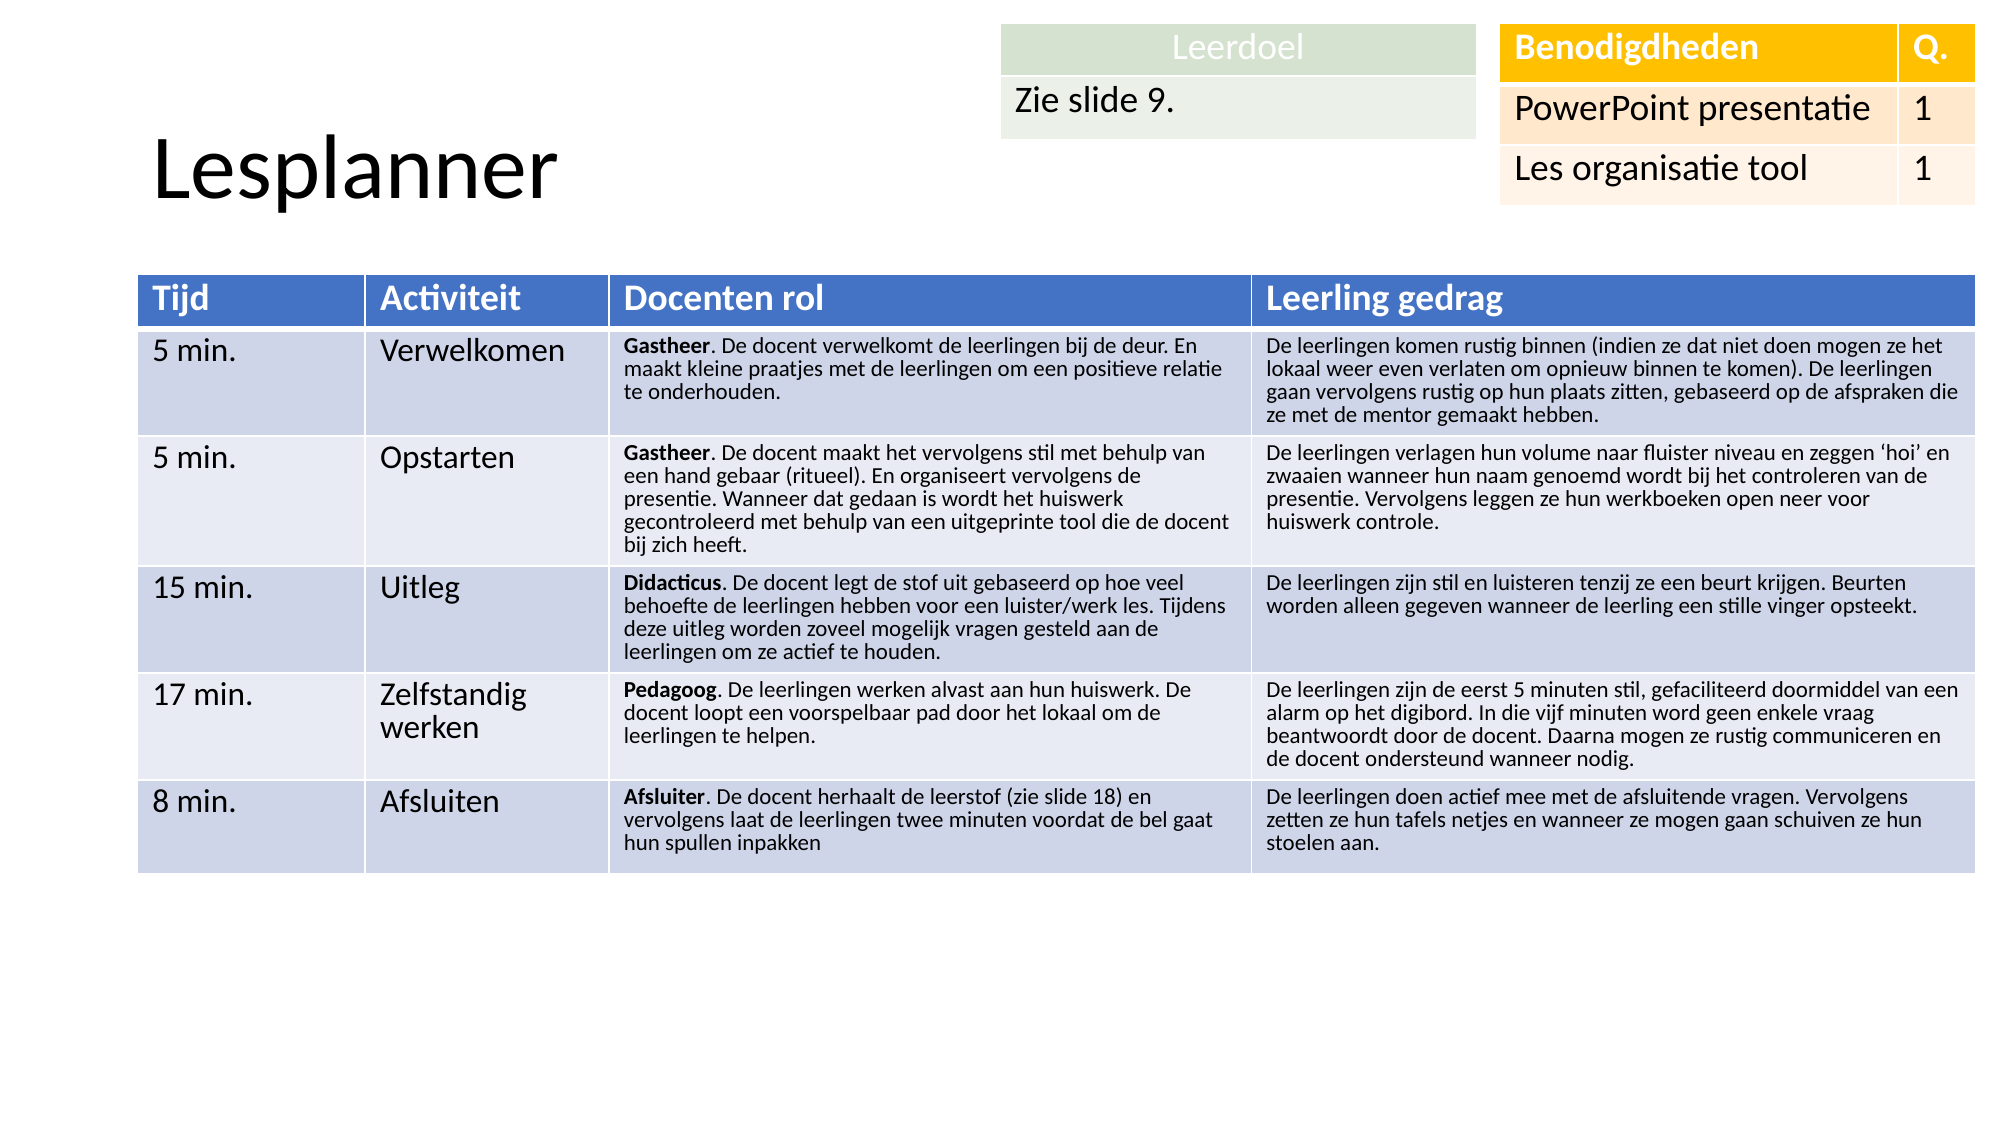

| Leerdoel |
| --- |
| Zie slide 9. |
| Benodigdheden | Q. |
| --- | --- |
| PowerPoint presentatie | 1 |
| Les organisatie tool | 1 |
# Lesplanner
| Tijd | Activiteit | Docenten rol | Leerling gedrag |
| --- | --- | --- | --- |
| 5 min. | Verwelkomen | Gastheer. De docent verwelkomt de leerlingen bij de deur. En maakt kleine praatjes met de leerlingen om een positieve relatie te onderhouden. | De leerlingen komen rustig binnen (indien ze dat niet doen mogen ze het lokaal weer even verlaten om opnieuw binnen te komen). De leerlingen gaan vervolgens rustig op hun plaats zitten, gebaseerd op de afspraken die ze met de mentor gemaakt hebben. |
| 5 min. | Opstarten | Gastheer. De docent maakt het vervolgens stil met behulp van een hand gebaar (ritueel). En organiseert vervolgens de presentie. Wanneer dat gedaan is wordt het huiswerk gecontroleerd met behulp van een uitgeprinte tool die de docent bij zich heeft. | De leerlingen verlagen hun volume naar fluister niveau en zeggen ‘hoi’ en zwaaien wanneer hun naam genoemd wordt bij het controleren van de presentie. Vervolgens leggen ze hun werkboeken open neer voor huiswerk controle. |
| 15 min. | Uitleg | Didacticus. De docent legt de stof uit gebaseerd op hoe veel behoefte de leerlingen hebben voor een luister/werk les. Tijdens deze uitleg worden zoveel mogelijk vragen gesteld aan de leerlingen om ze actief te houden. | De leerlingen zijn stil en luisteren tenzij ze een beurt krijgen. Beurten worden alleen gegeven wanneer de leerling een stille vinger opsteekt. |
| 17 min. | Zelfstandig werken | Pedagoog. De leerlingen werken alvast aan hun huiswerk. De docent loopt een voorspelbaar pad door het lokaal om de leerlingen te helpen. | De leerlingen zijn de eerst 5 minuten stil, gefaciliteerd doormiddel van een alarm op het digibord. In die vijf minuten word geen enkele vraag beantwoordt door de docent. Daarna mogen ze rustig communiceren en de docent ondersteund wanneer nodig. |
| 8 min. | Afsluiten | Afsluiter. De docent herhaalt de leerstof (zie slide 18) en vervolgens laat de leerlingen twee minuten voordat de bel gaat hun spullen inpakken | De leerlingen doen actief mee met de afsluitende vragen. Vervolgens zetten ze hun tafels netjes en wanneer ze mogen gaan schuiven ze hun stoelen aan. |